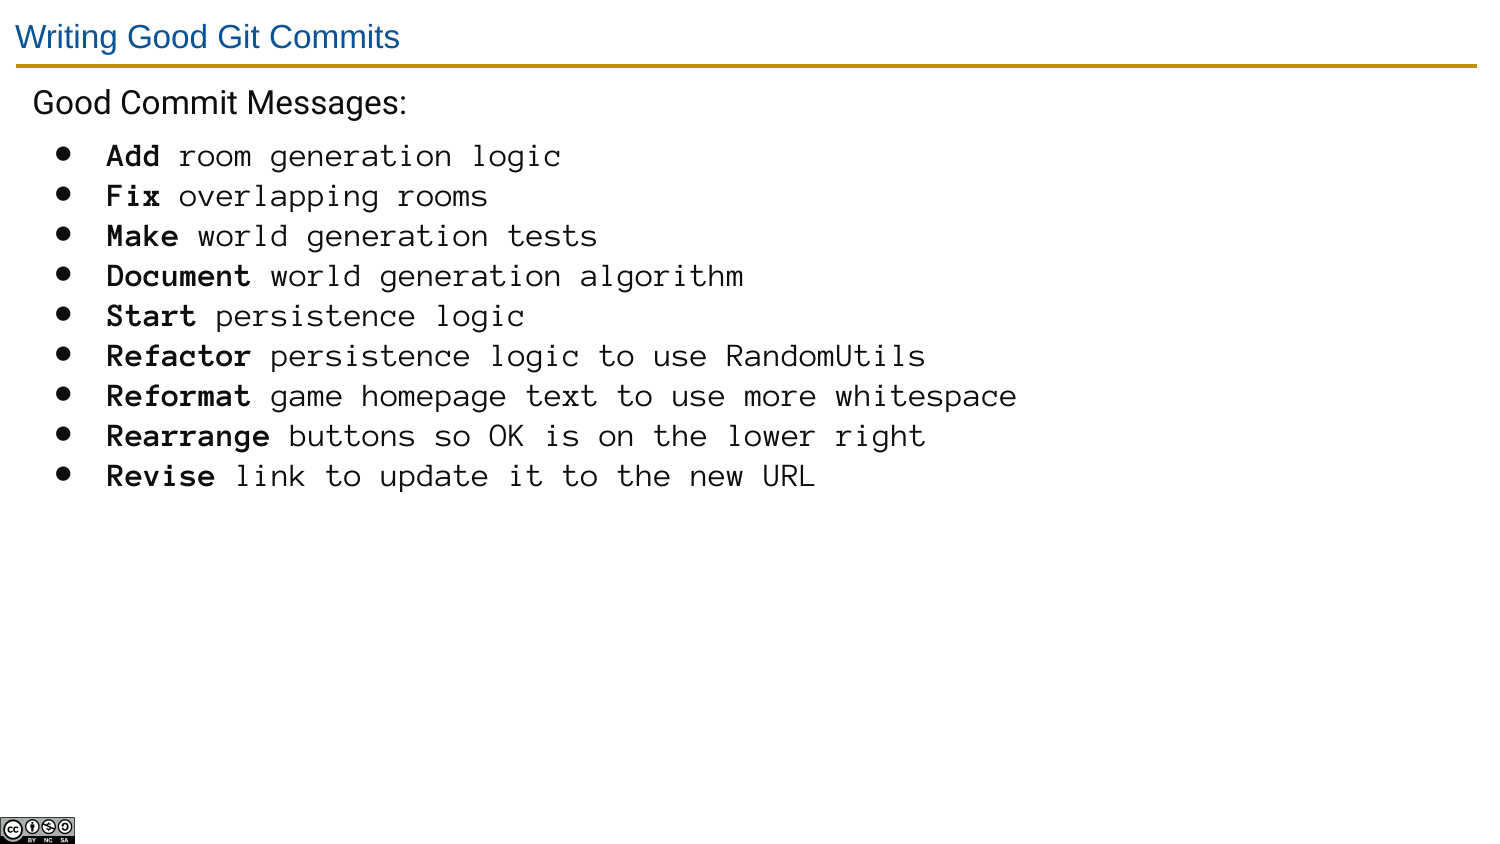

Writing Good Git Commits

Good Commit Messages:
Add room generation logic
Fix overlapping rooms
Make world generation tests
Document world generation algorithm
Start persistence logic
Refactor persistence logic to use RandomUtils
Reformat game homepage text to use more whitespace
Rearrange buttons so OK is on the lower right
Revise link to update it to the new URL